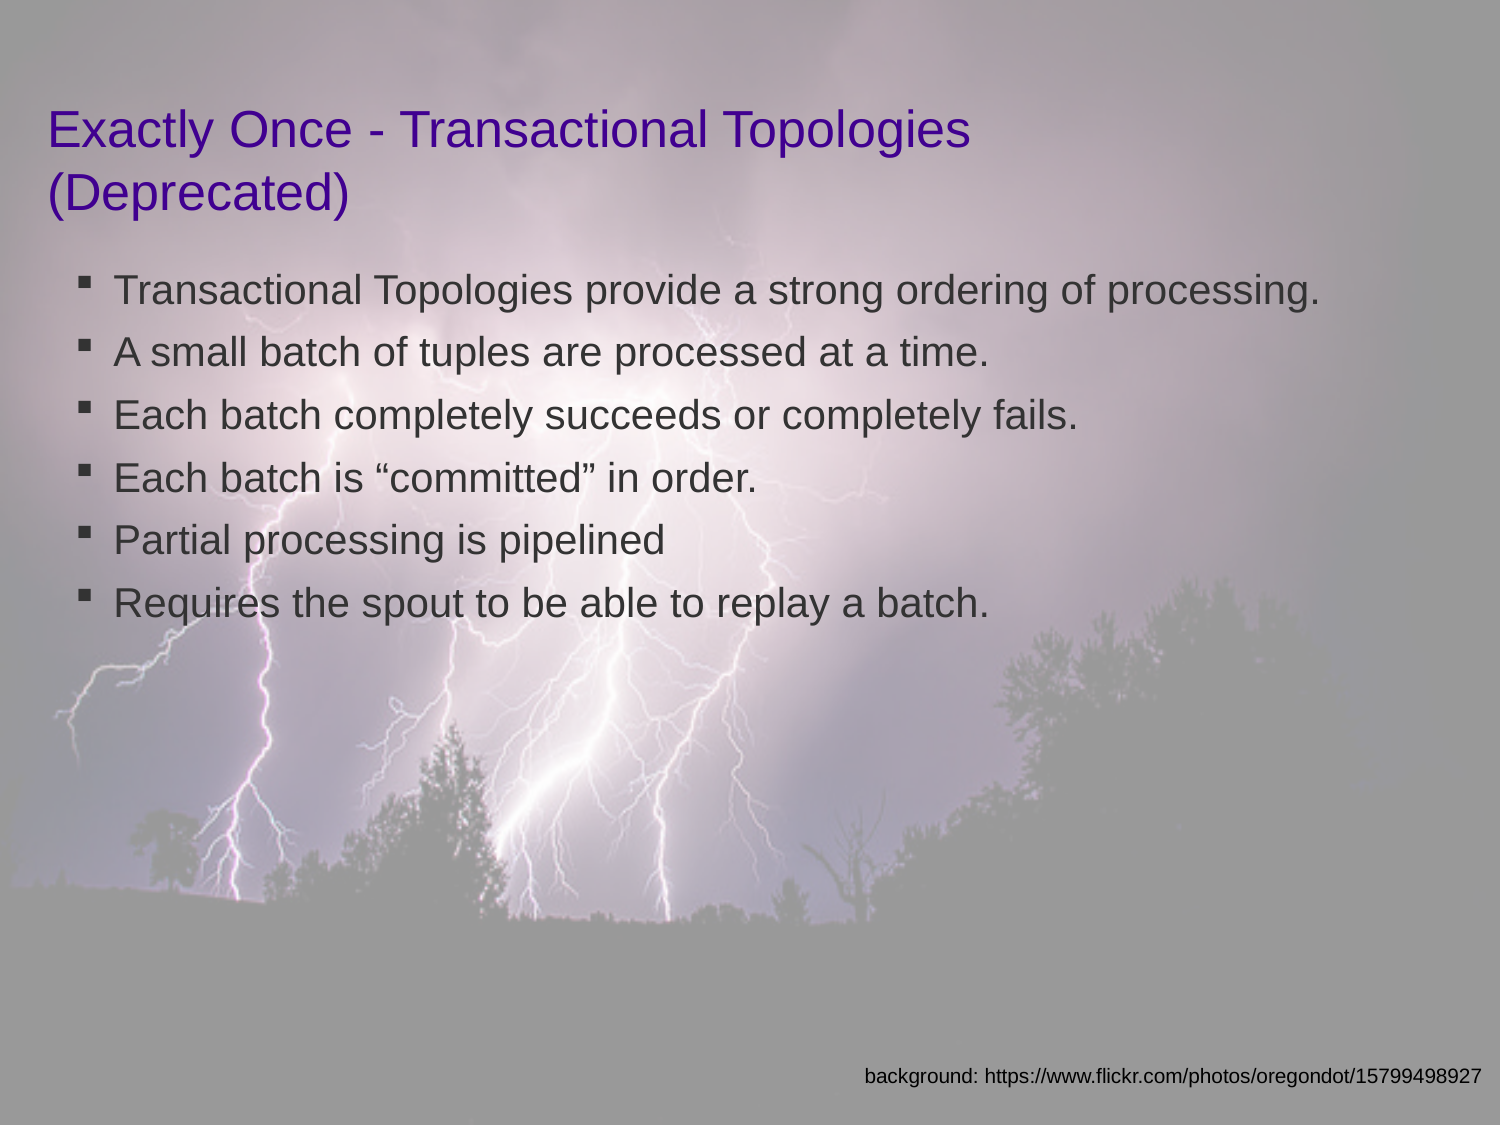

# Exactly Once - Transactional Topologies (Deprecated)
Transactional Topologies provide a strong ordering of processing.
A small batch of tuples are processed at a time.
Each batch completely succeeds or completely fails.
Each batch is “committed” in order.
Partial processing is pipelined
Requires the spout to be able to replay a batch.
background: https://www.flickr.com/photos/oregondot/15799498927